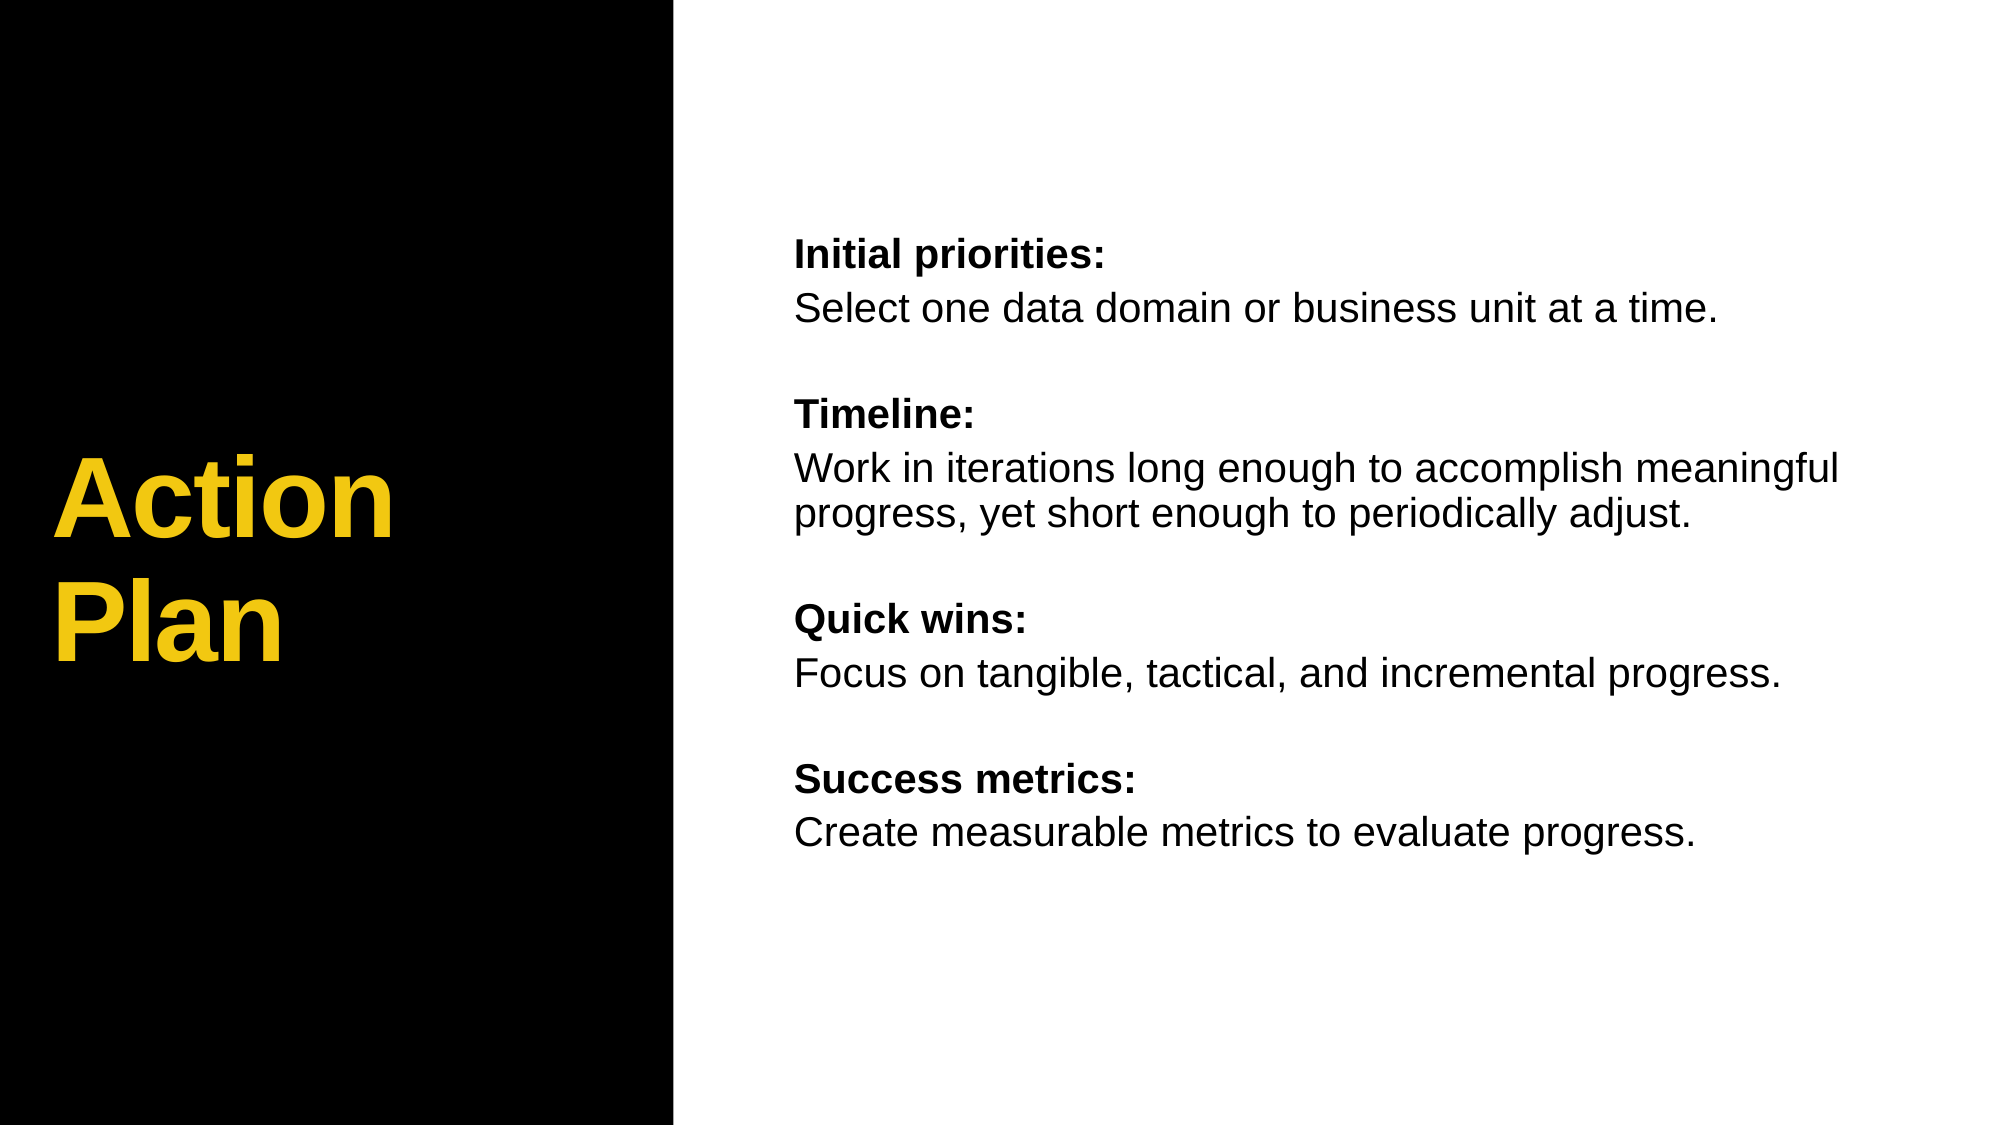

Initial priorities:
Select one data domain or business unit at a time.

Timeline:
Work in iterations long enough to accomplish meaningful progress, yet short enough to periodically adjust.

Quick wins:
Focus on tangible, tactical, and incremental progress.

Success metrics:
Create measurable metrics to evaluate progress.

# Action Plan